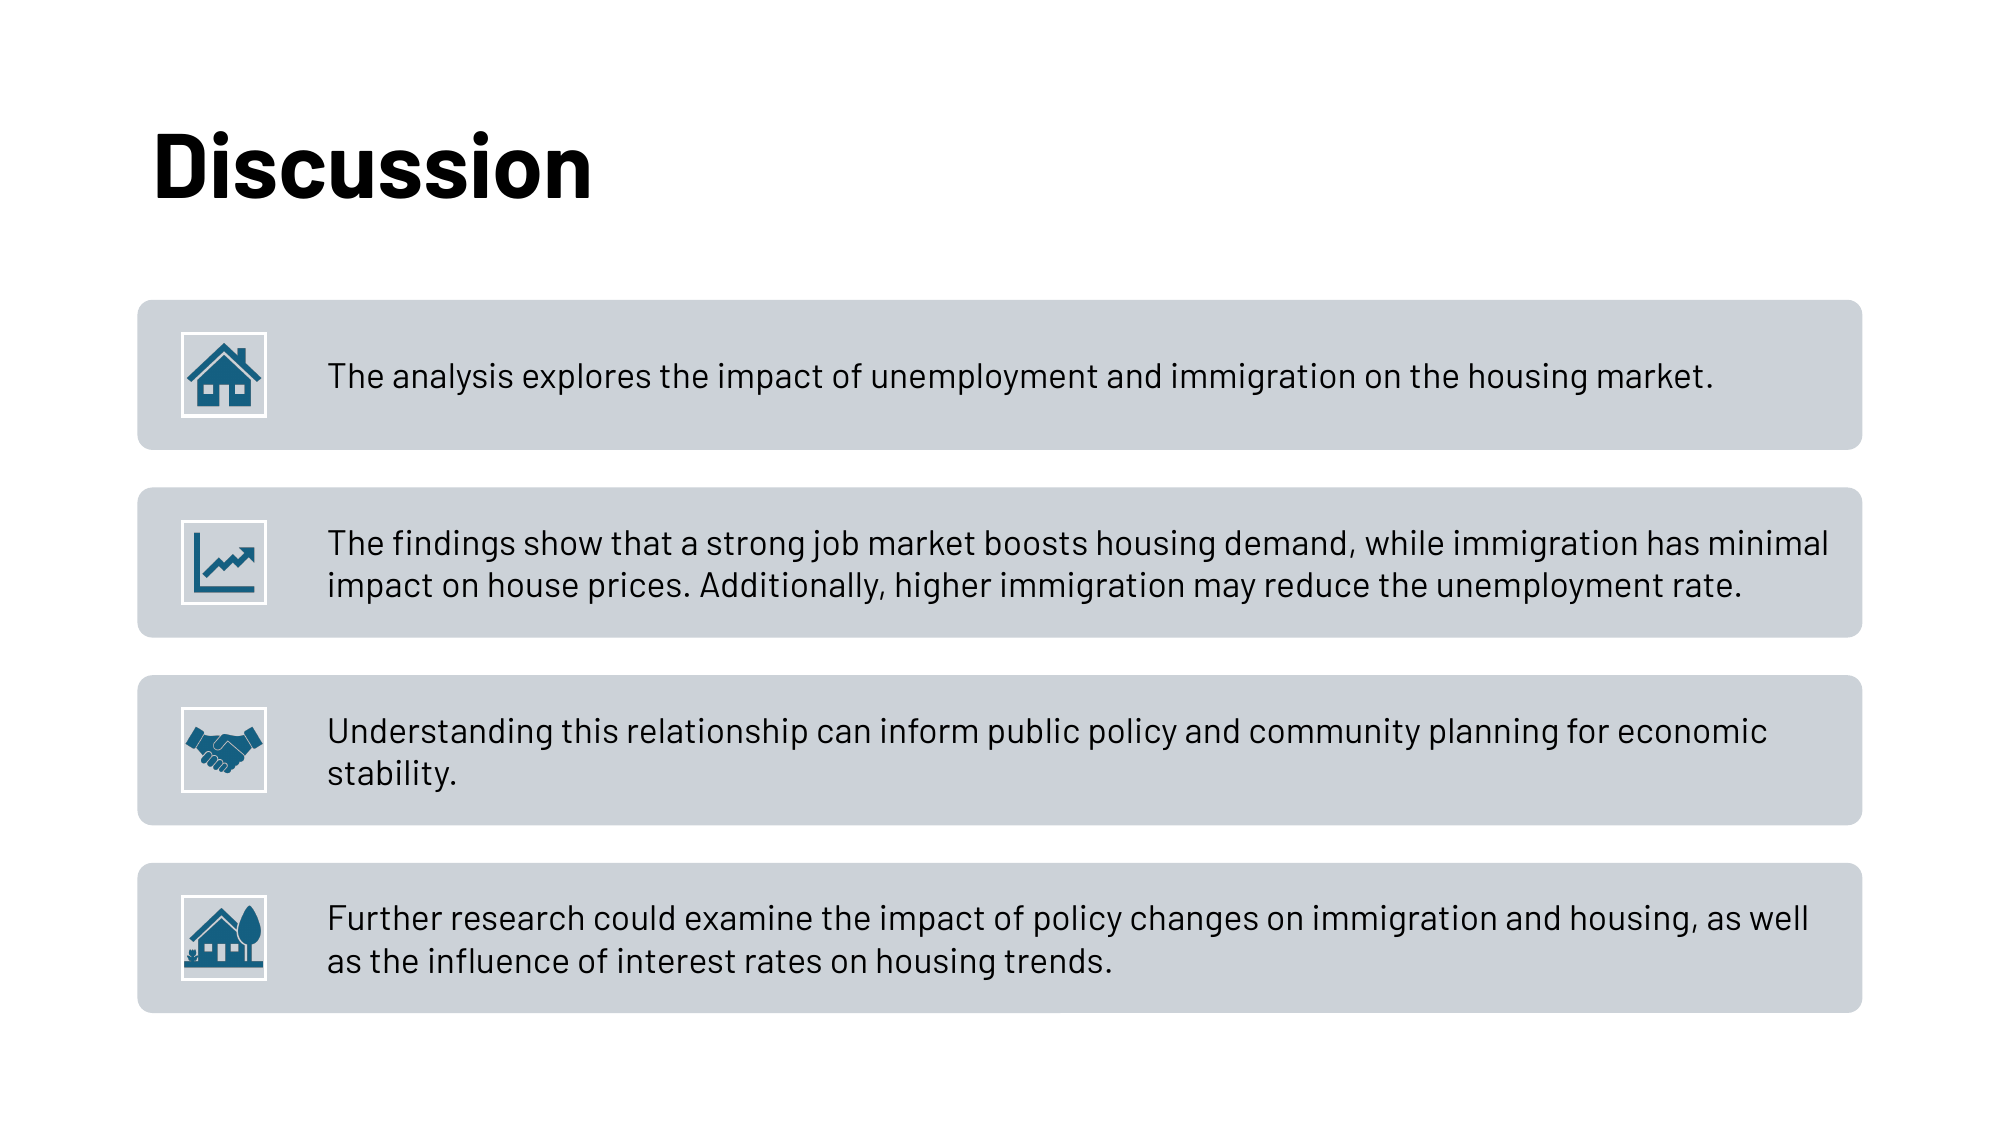

# Discussion
The analysis explores the impact of unemployment and immigration on the housing market.
The findings show that a strong job market boosts housing demand, while immigration has minimal impact on house prices. Additionally, higher immigration may reduce the unemployment rate.
Understanding this relationship can inform public policy and community planning for economic stability.
Further research could examine the impact of policy changes on immigration and housing, as well as the influence of interest rates on housing trends.